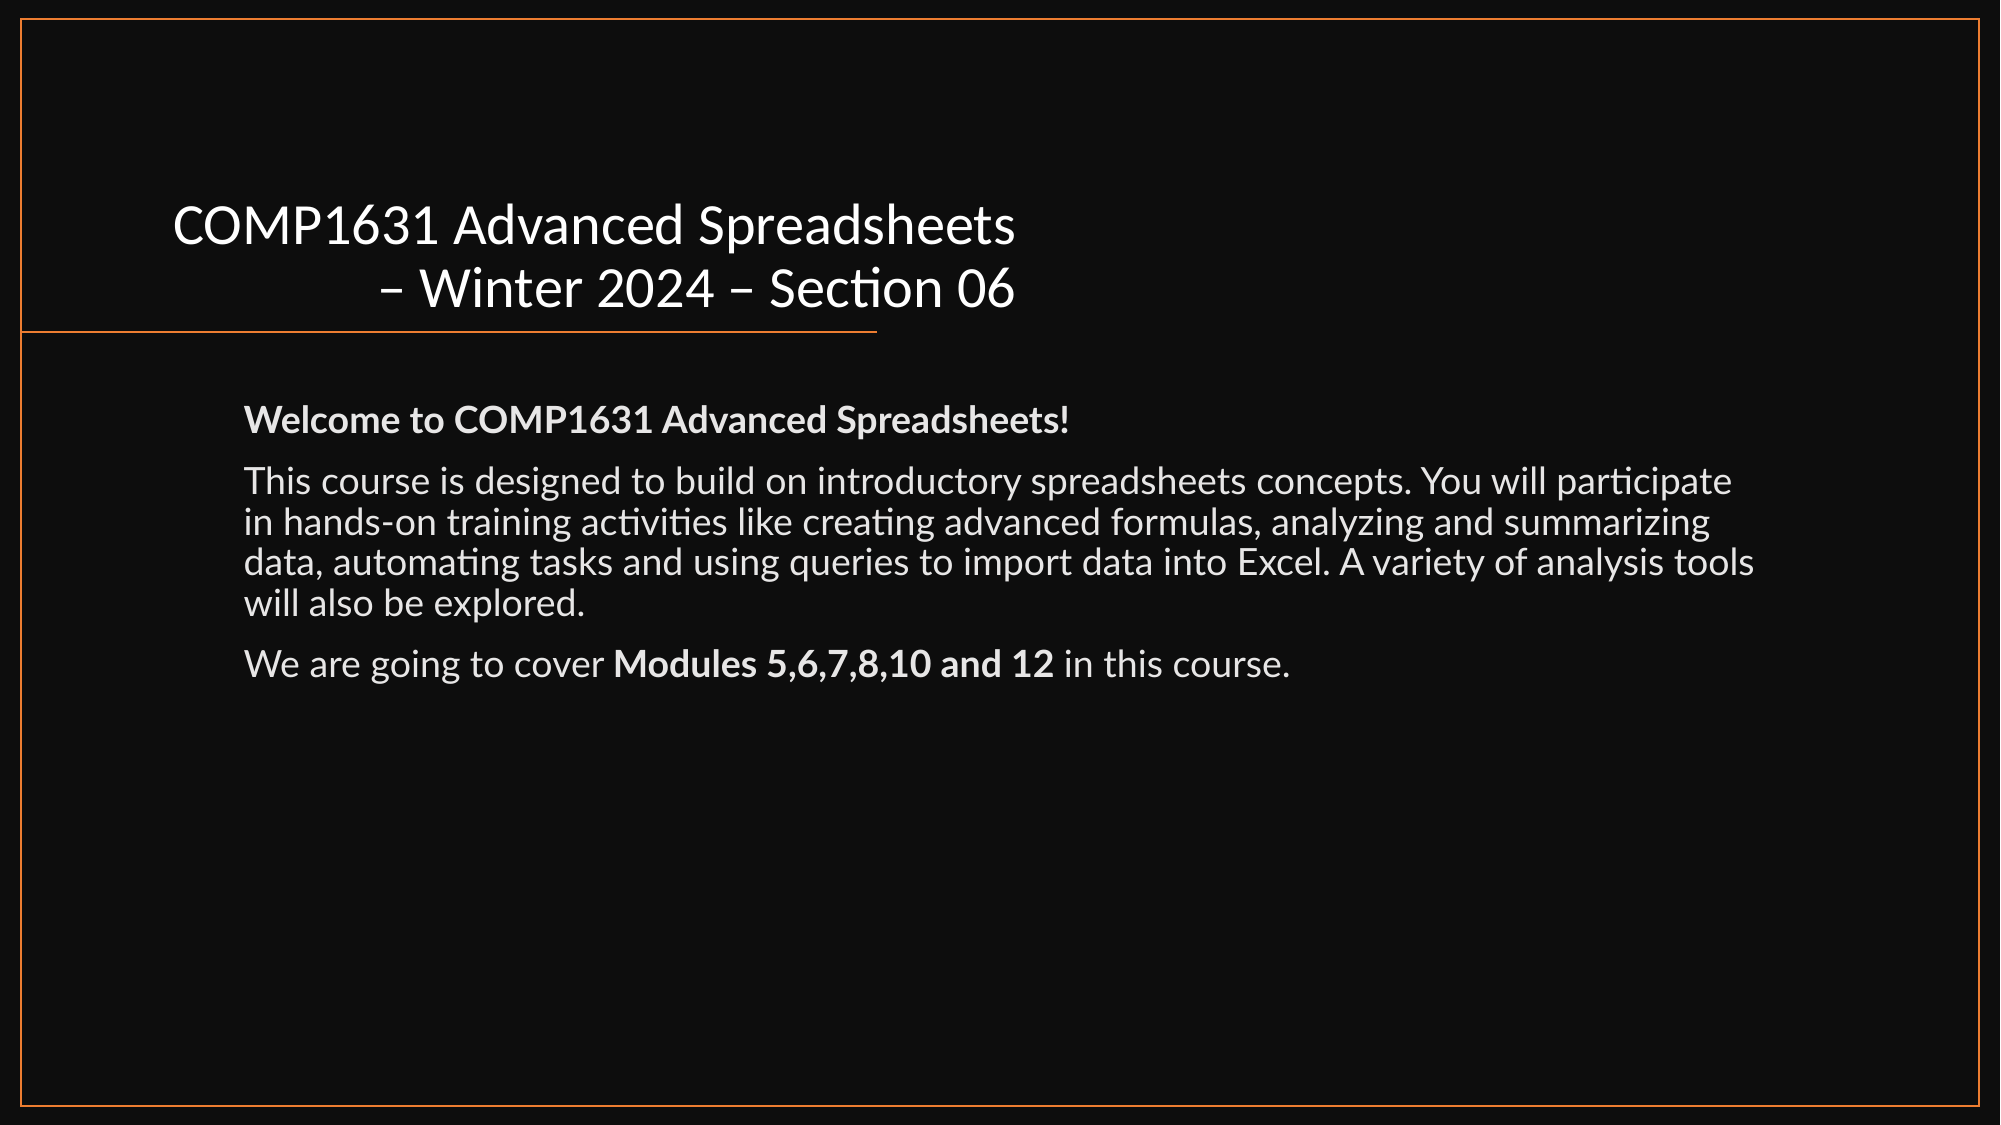

# COMP1631 Advanced Spreadsheets – Winter 2024 – Section 06
Welcome to COMP1631 Advanced Spreadsheets!
This course is designed to build on introductory spreadsheets concepts. You will participate in hands-on training activities like creating advanced formulas, analyzing and summarizing data, automating tasks and using queries to import data into Excel. A variety of analysis tools will also be explored.
We are going to cover Modules 5,6,7,8,10 and 12 in this course.